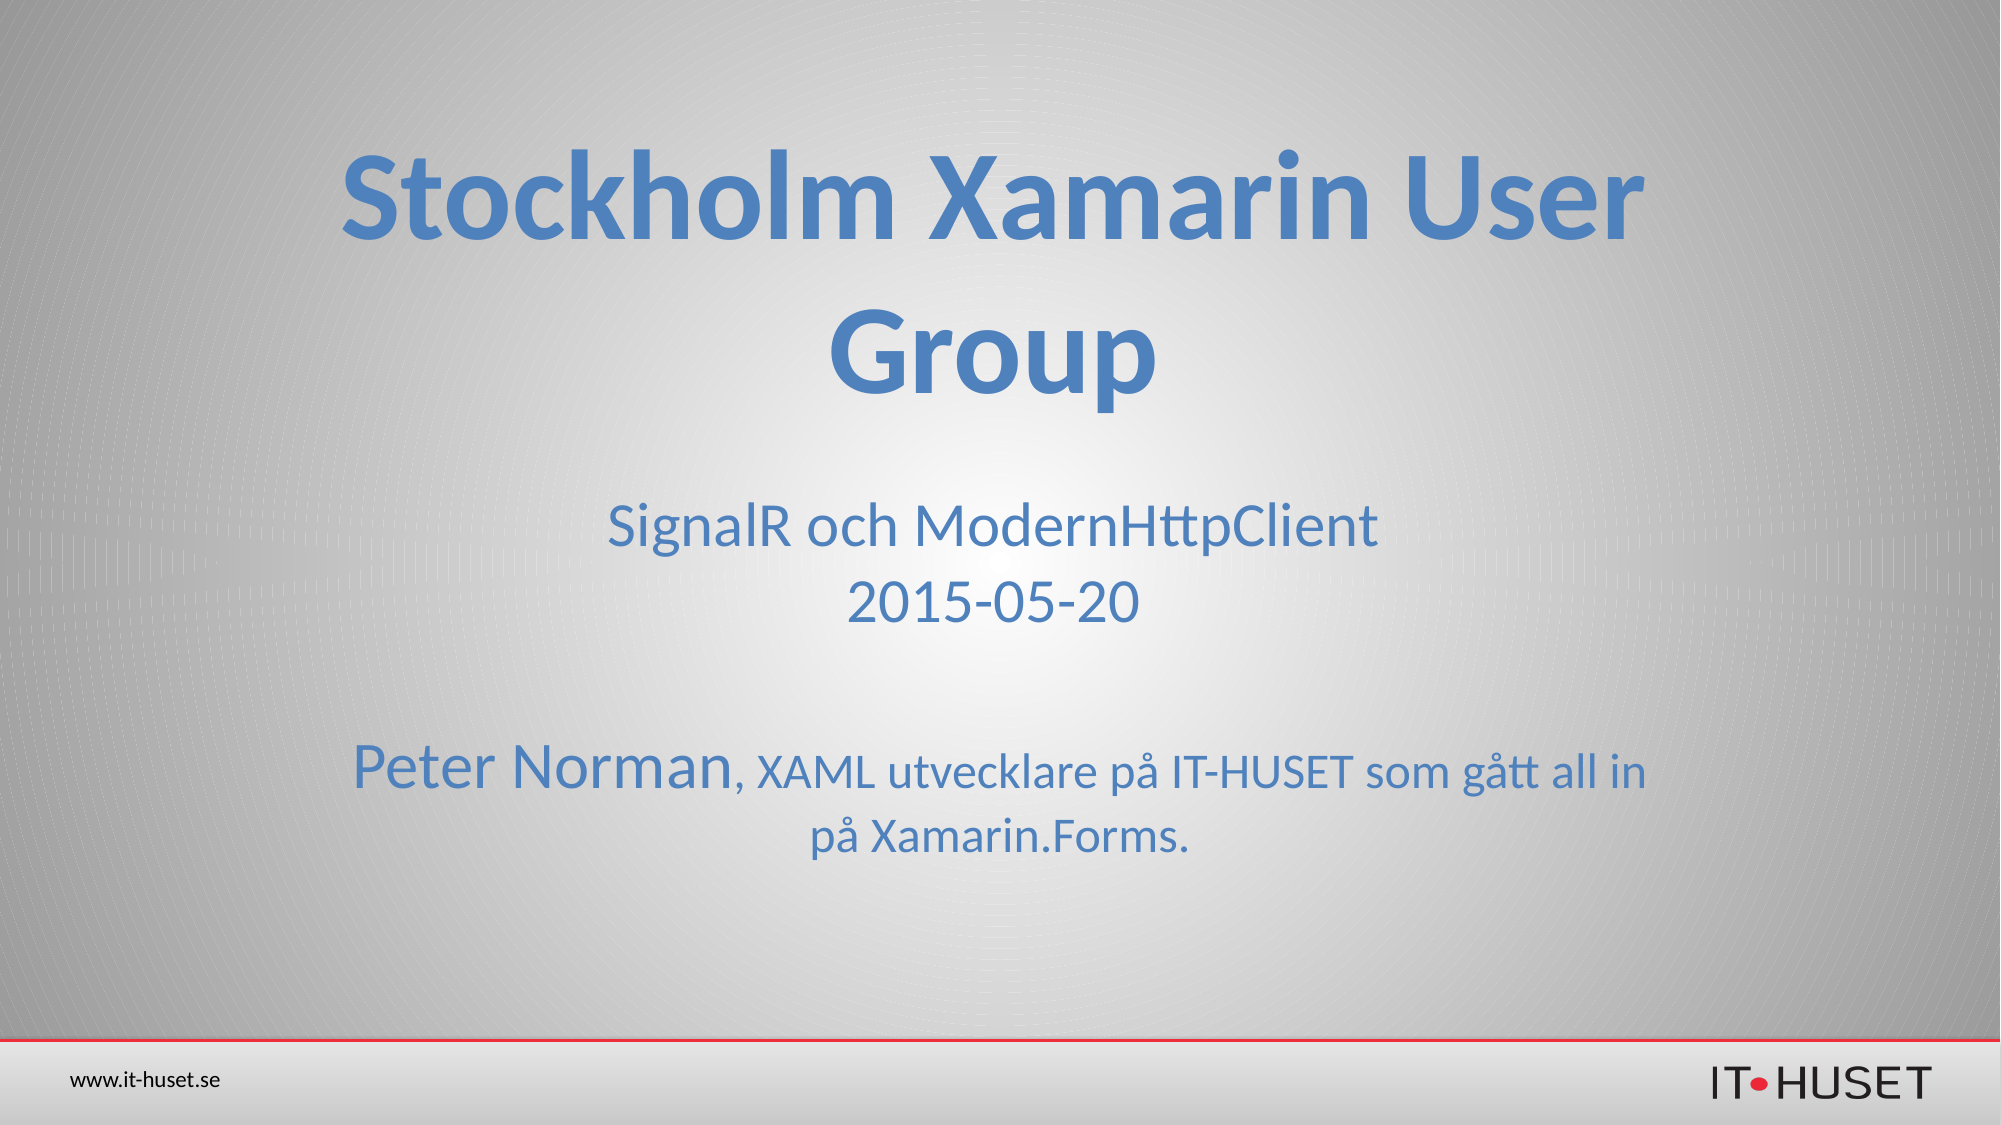

# Stockholm Xamarin User Group SignalR och ModernHttpClient 2015-05-20

Peter Norman, XAML utvecklare på IT-HUSET som gått all in på Xamarin.Forms.